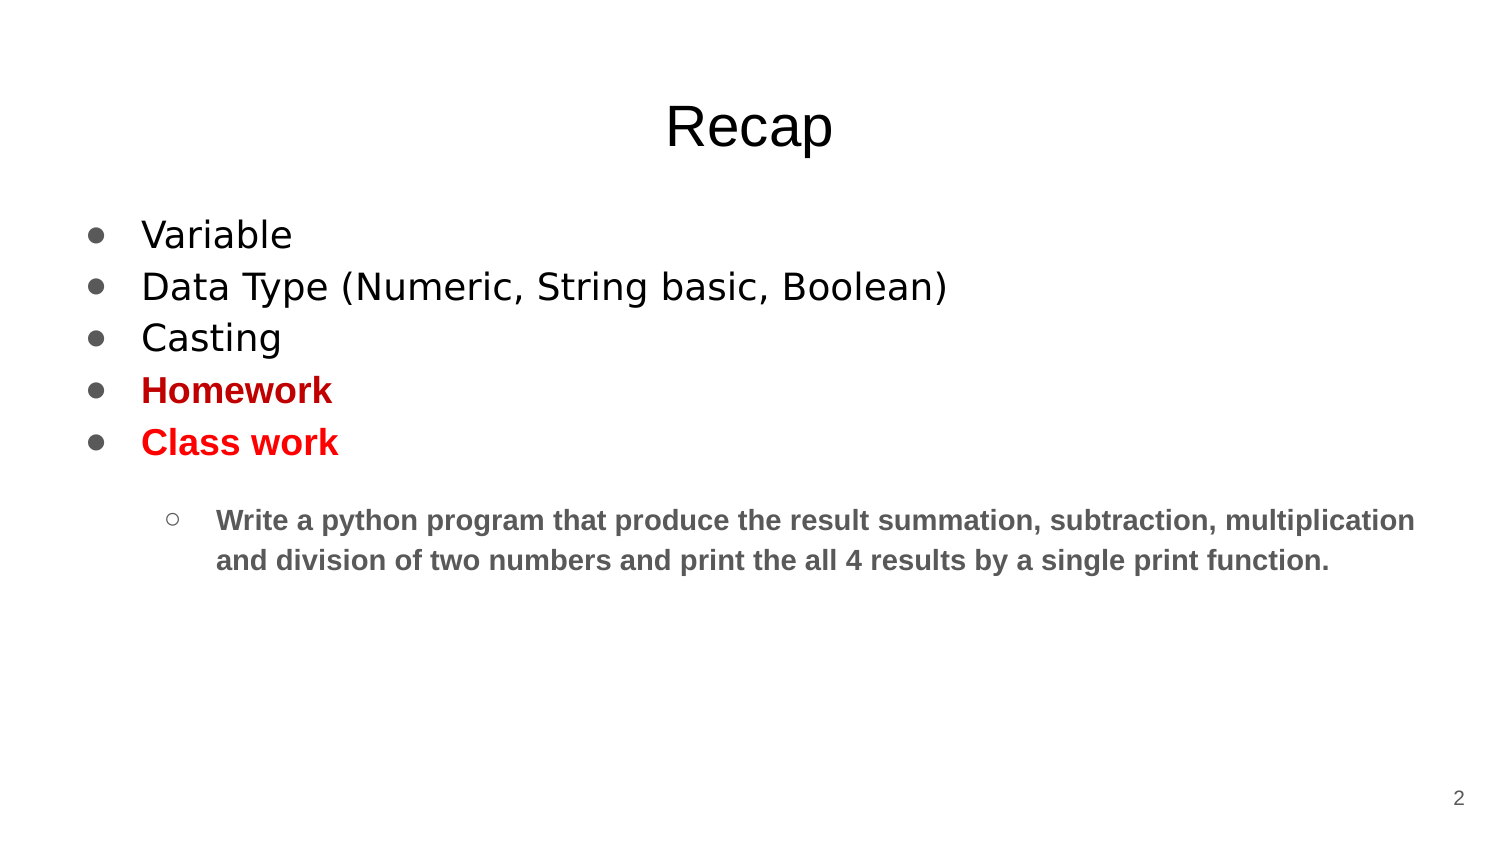

# Recap
Variable
Data Type (Numeric, String basic, Boolean)
Casting
Homework
Class work
Write a python program that produce the result summation, subtraction, multiplication and division of two numbers and print the all 4 results by a single print function.
2